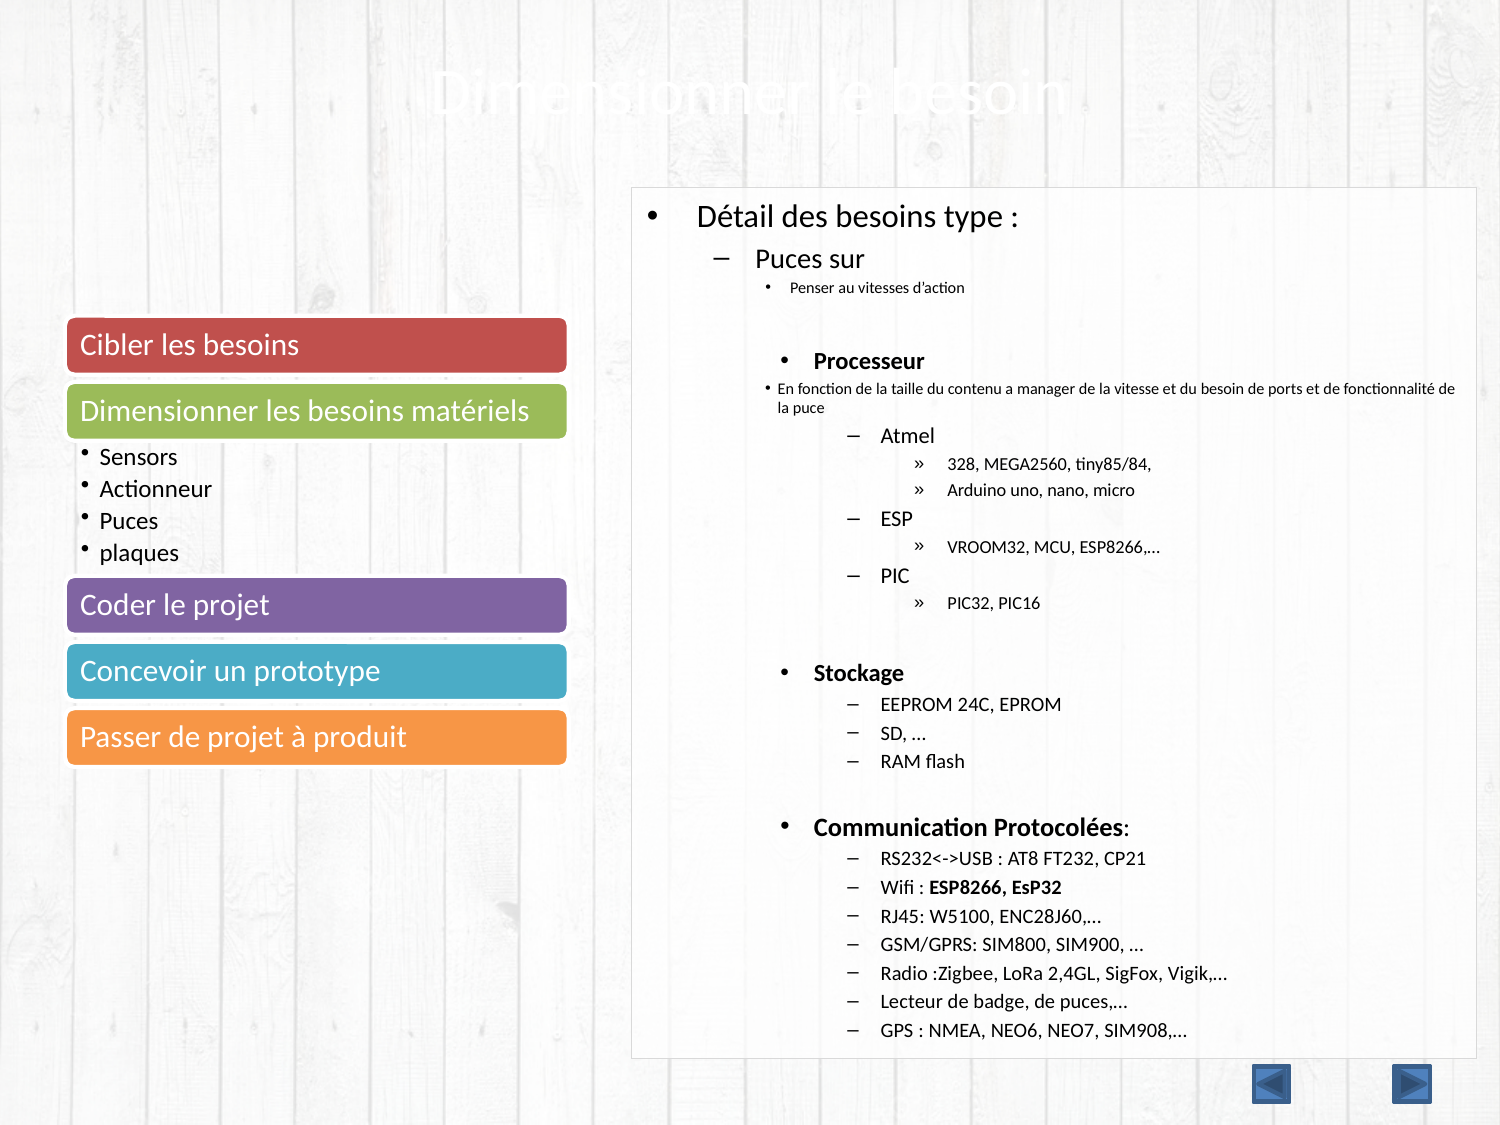

# Dimensionner le besoin
Détail des besoins type :
Puces sur
Penser au vitesses d’action

Processeur
En fonction de la taille du contenu a manager de la vitesse et du besoin de ports et de fonctionnalité de la puce
Atmel
328, MEGA2560, tiny85/84,
Arduino uno, nano, micro
ESP
VROOM32, MCU, ESP8266,…
PIC
PIC32, PIC16

Stockage
EEPROM 24C, EPROM
SD, …
RAM flash

Communication Protocolées:
RS232<->USB : AT8 FT232, CP21
Wifi : ESP8266, EsP32
RJ45: W5100, ENC28J60,…
GSM/GPRS: SIM800, SIM900, …
Radio :Zigbee, LoRa 2,4GL, SigFox, Vigik,…
Lecteur de badge, de puces,…
GPS : NMEA, NEO6, NEO7, SIM908,…
Cibler les besoins
Dimensionner les besoins matériels
Sensors
Actionneur
Puces
plaques
Coder le projet
Concevoir un prototype
Passer de projet à produit